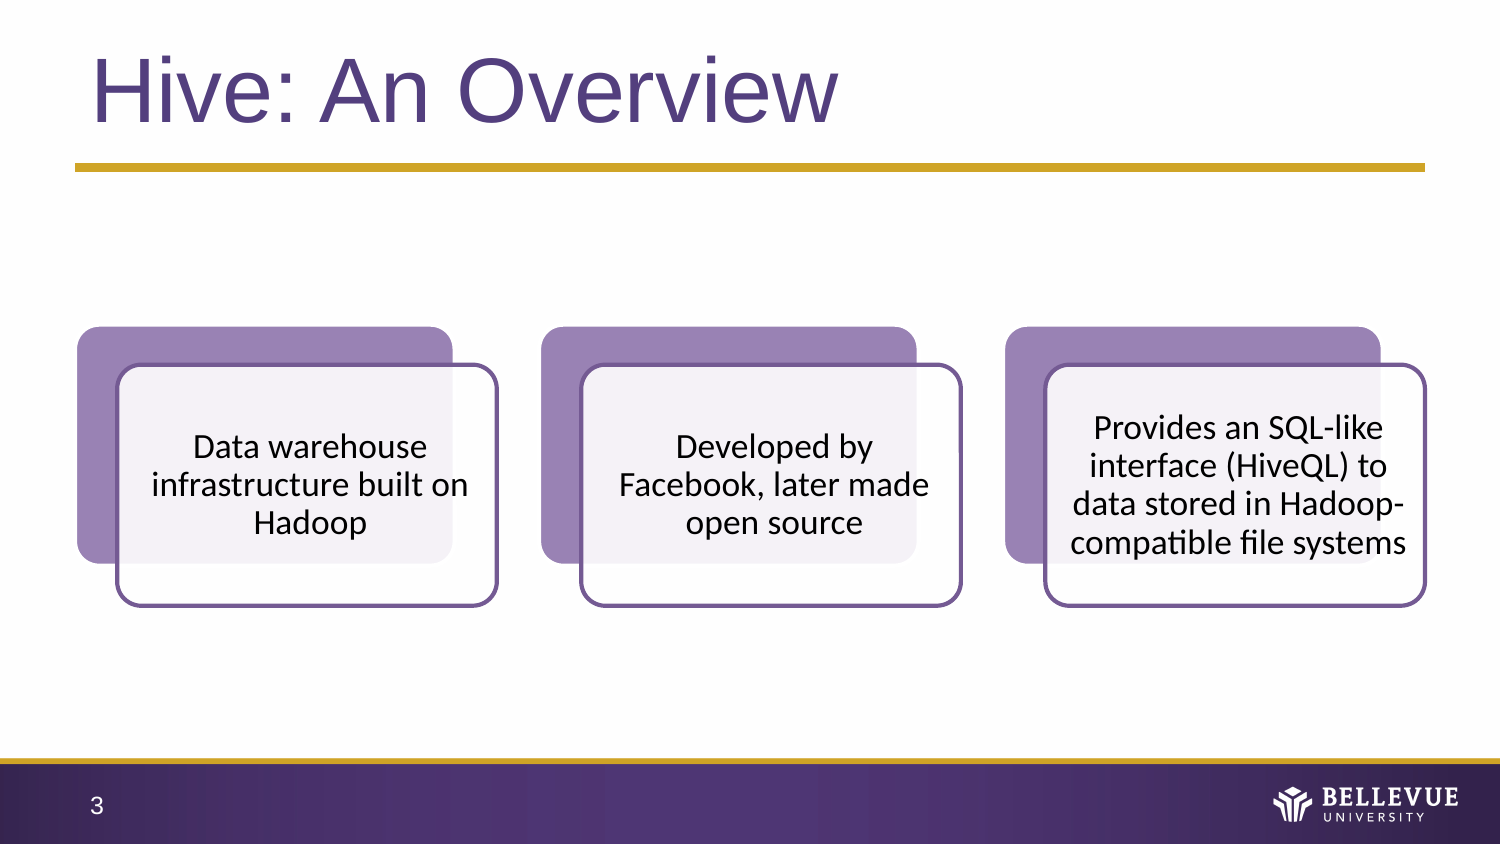

# Hive: An Overview
Data warehouse infrastructure built on Hadoop
Developed by Facebook, later made open source
Provides an SQL-like interface (HiveQL) to data stored in Hadoop-compatible file systems